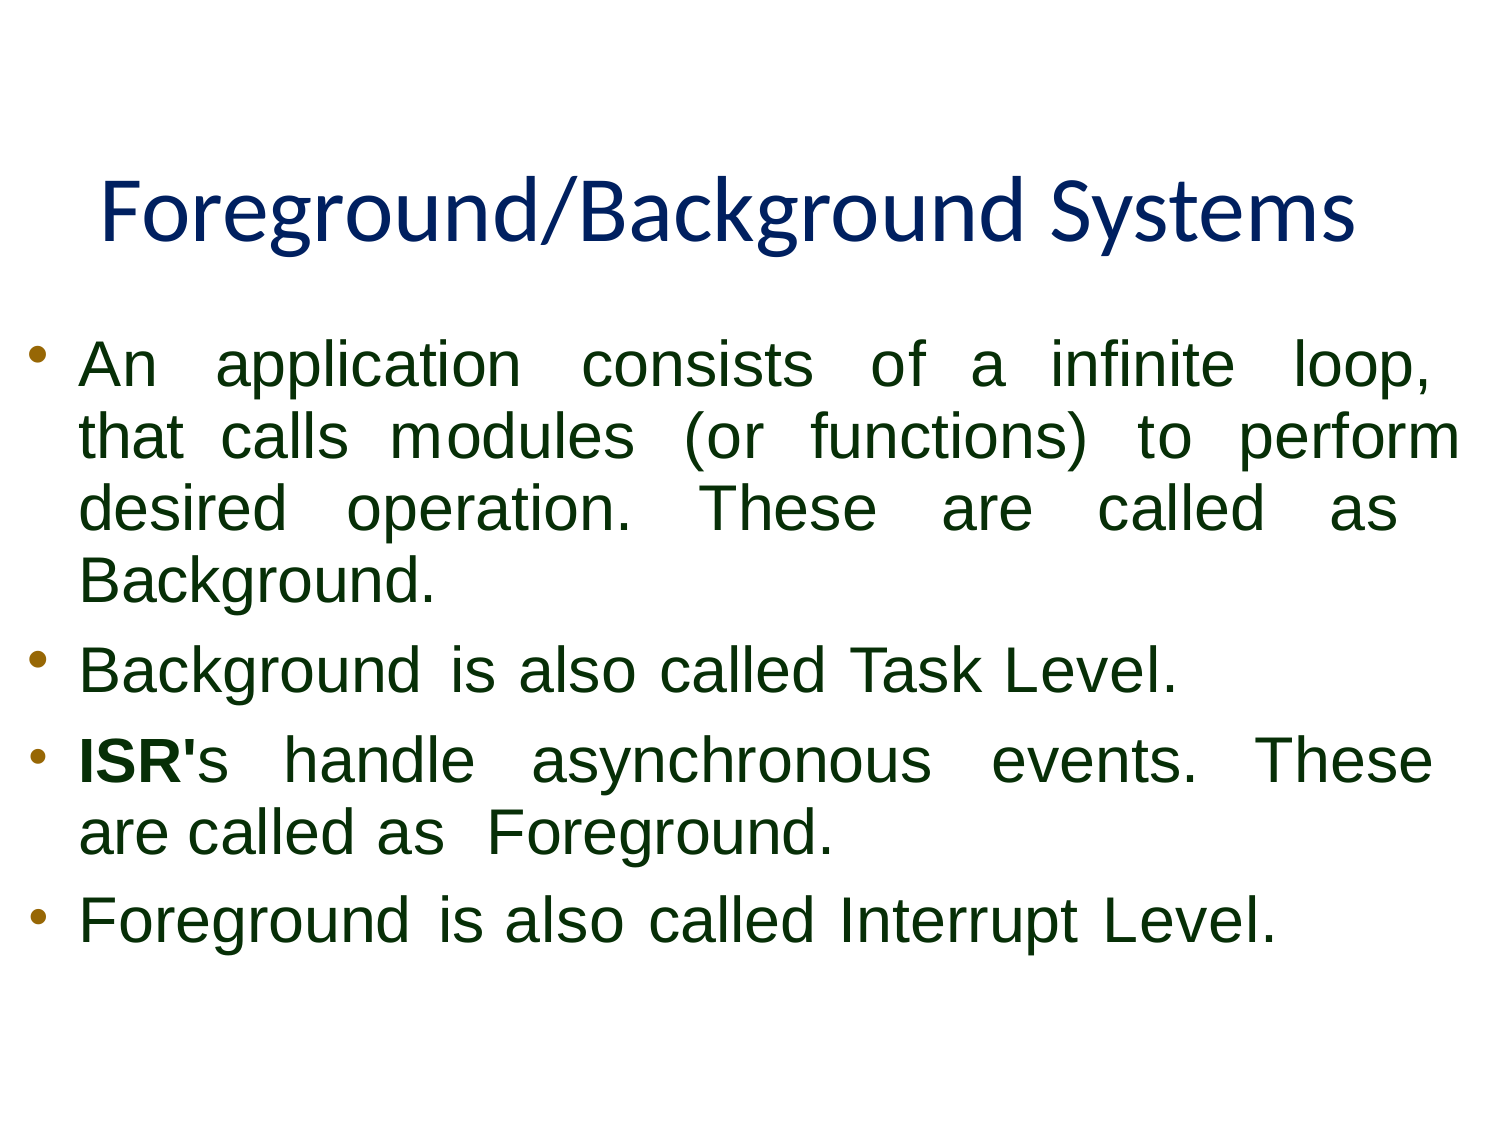

# Foreground/Background Systems
An  application  consists  of a infinite  loop,  that calls modules (or functions) to perform desired operation. These are called as  Background.
Background is also called Task Level.
ISR's  handle  asynchronous  events.  These  are called as  Foreground.
Foreground is also called Interrupt Level.